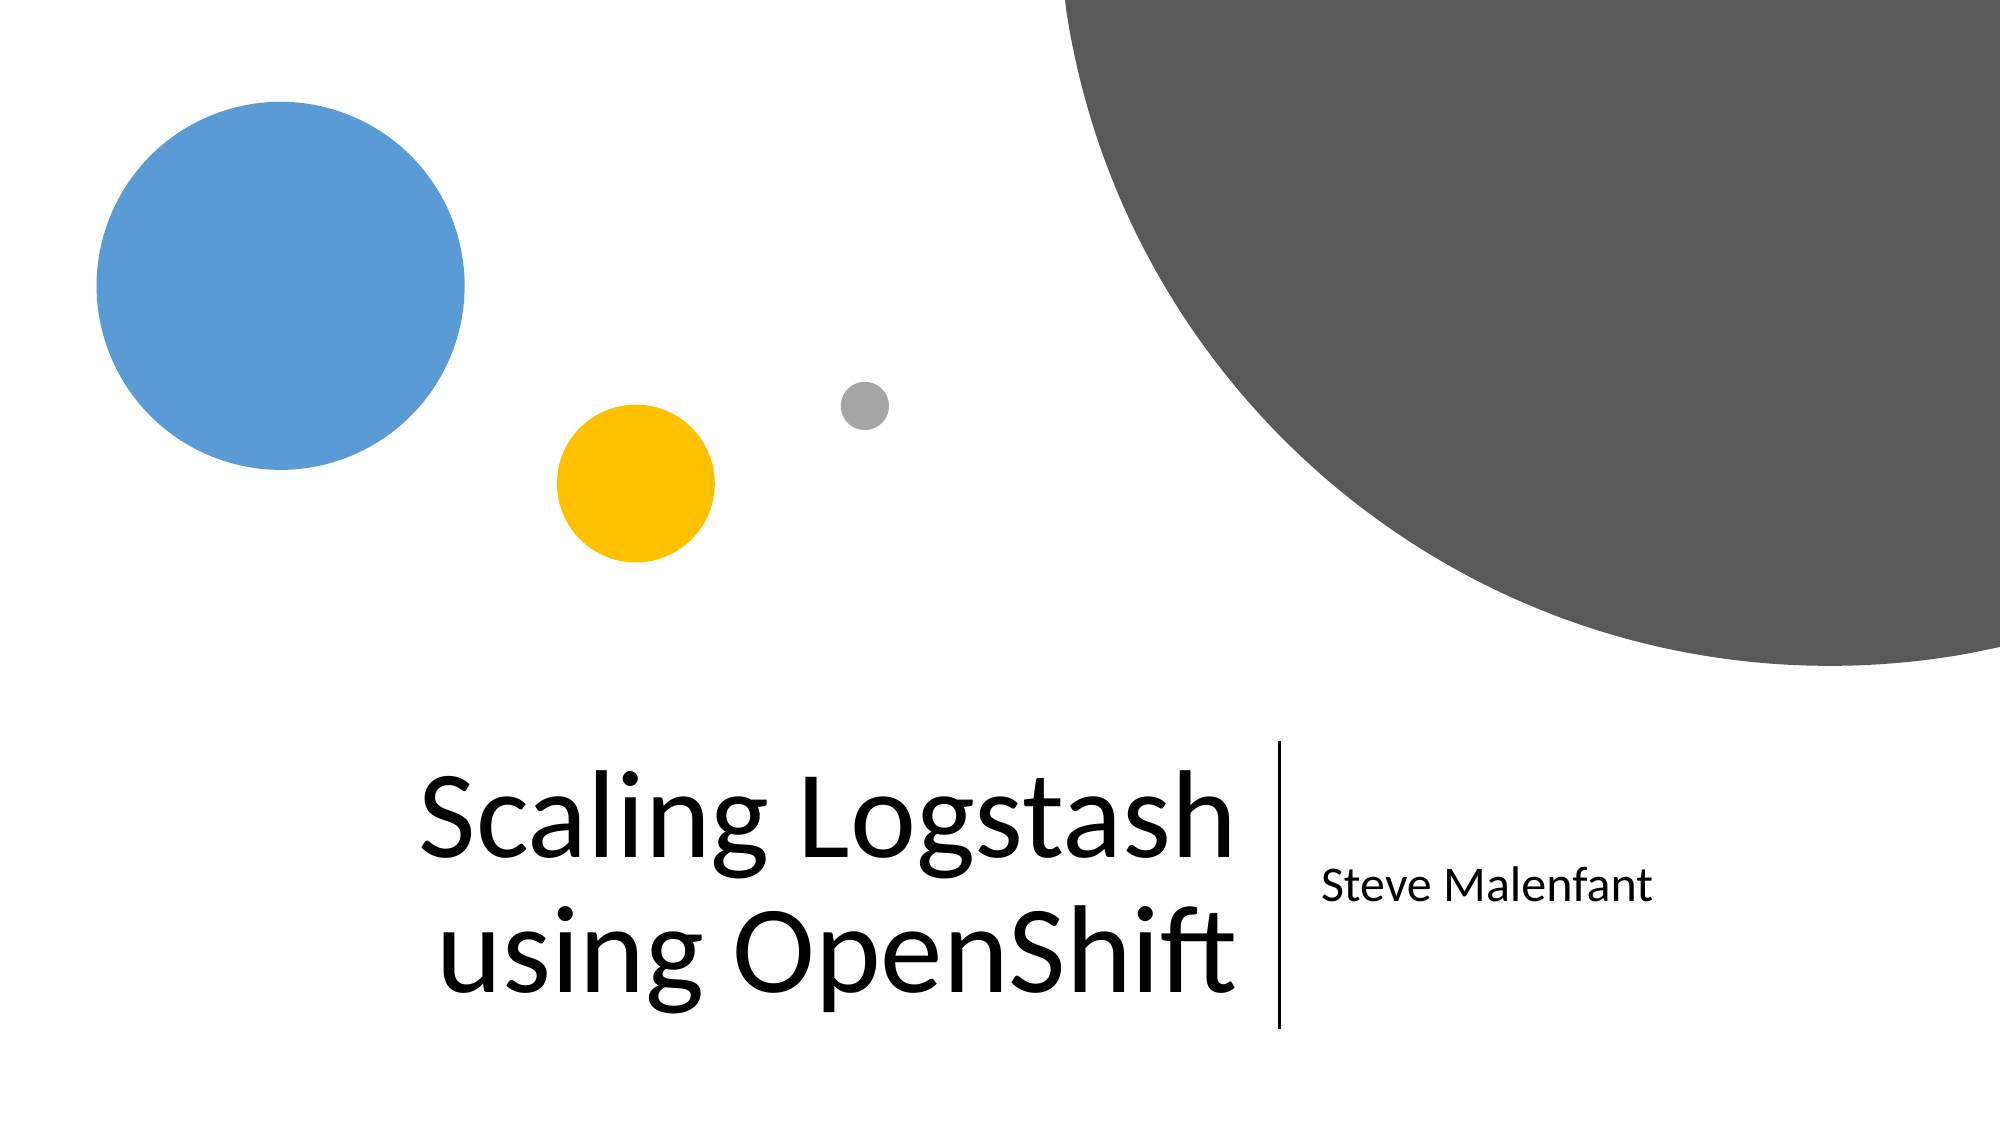

# Scaling Logstash using OpenShift
Steve Malenfant